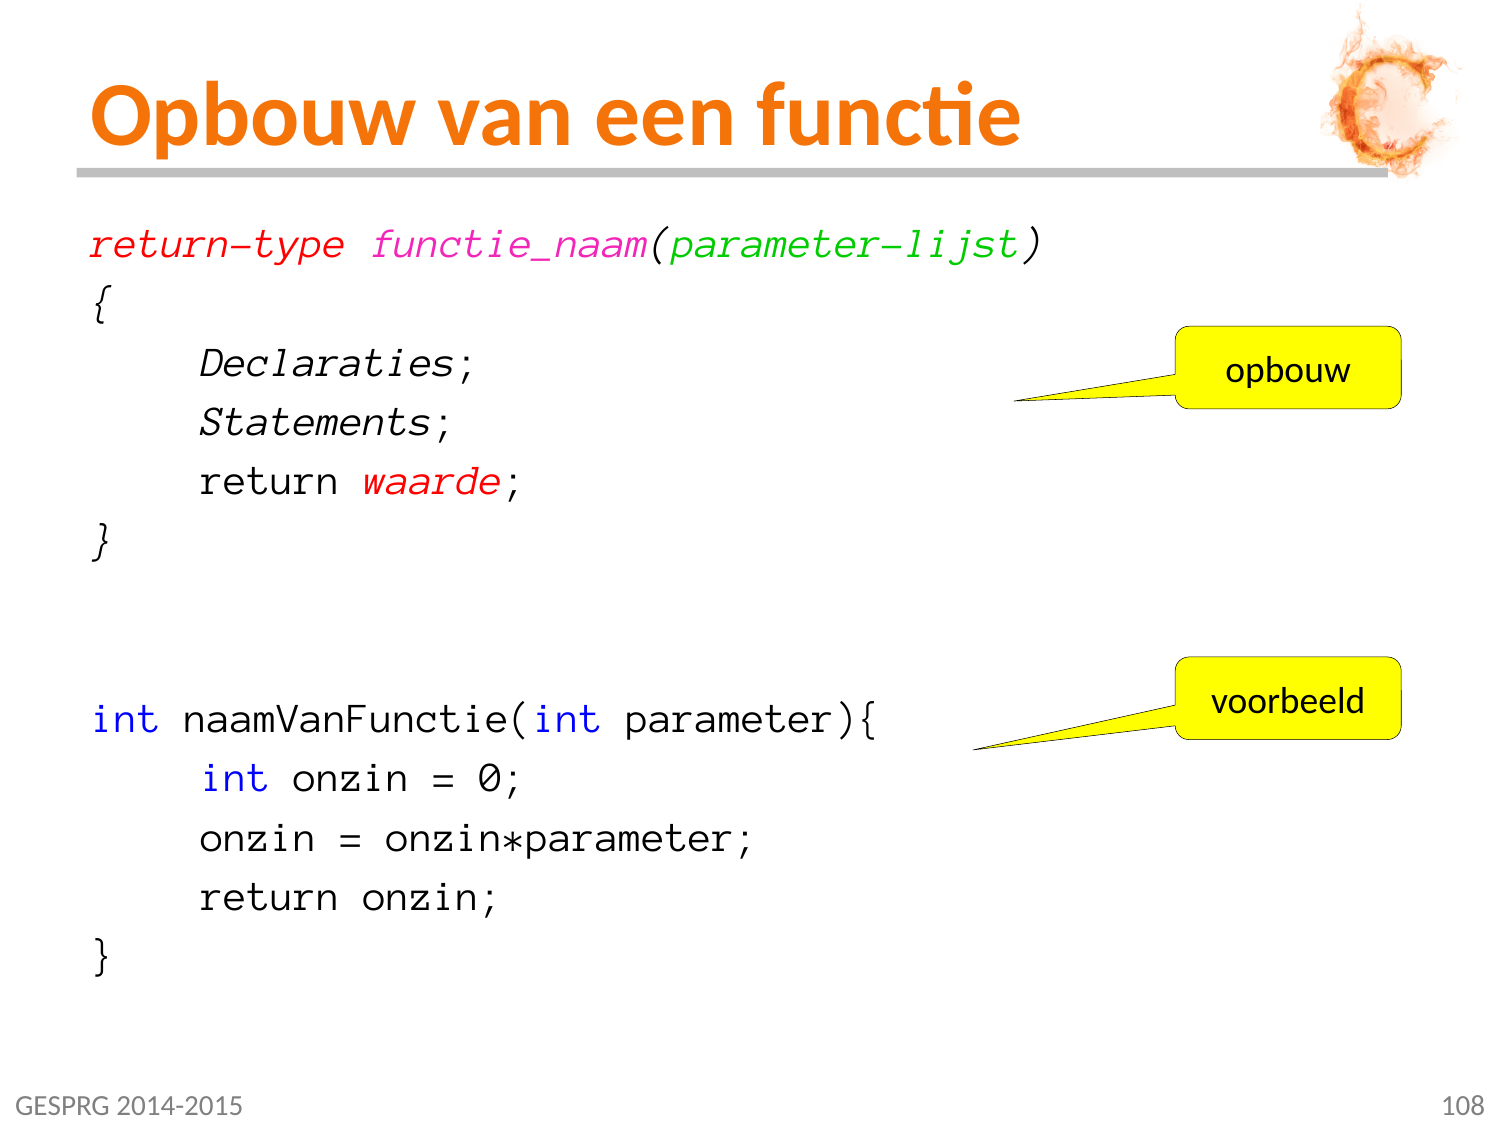

# Opbouw van een functie
return-type functie_naam(parameter-lijst)
{
	Declaraties;
	Statements;
	return waarde;
}

int naamVanFunctie(int parameter){
	int onzin = 0;
	onzin = onzin*parameter;
	return onzin;
}
opbouw
voorbeeld
GESPRG 2014-2015
108